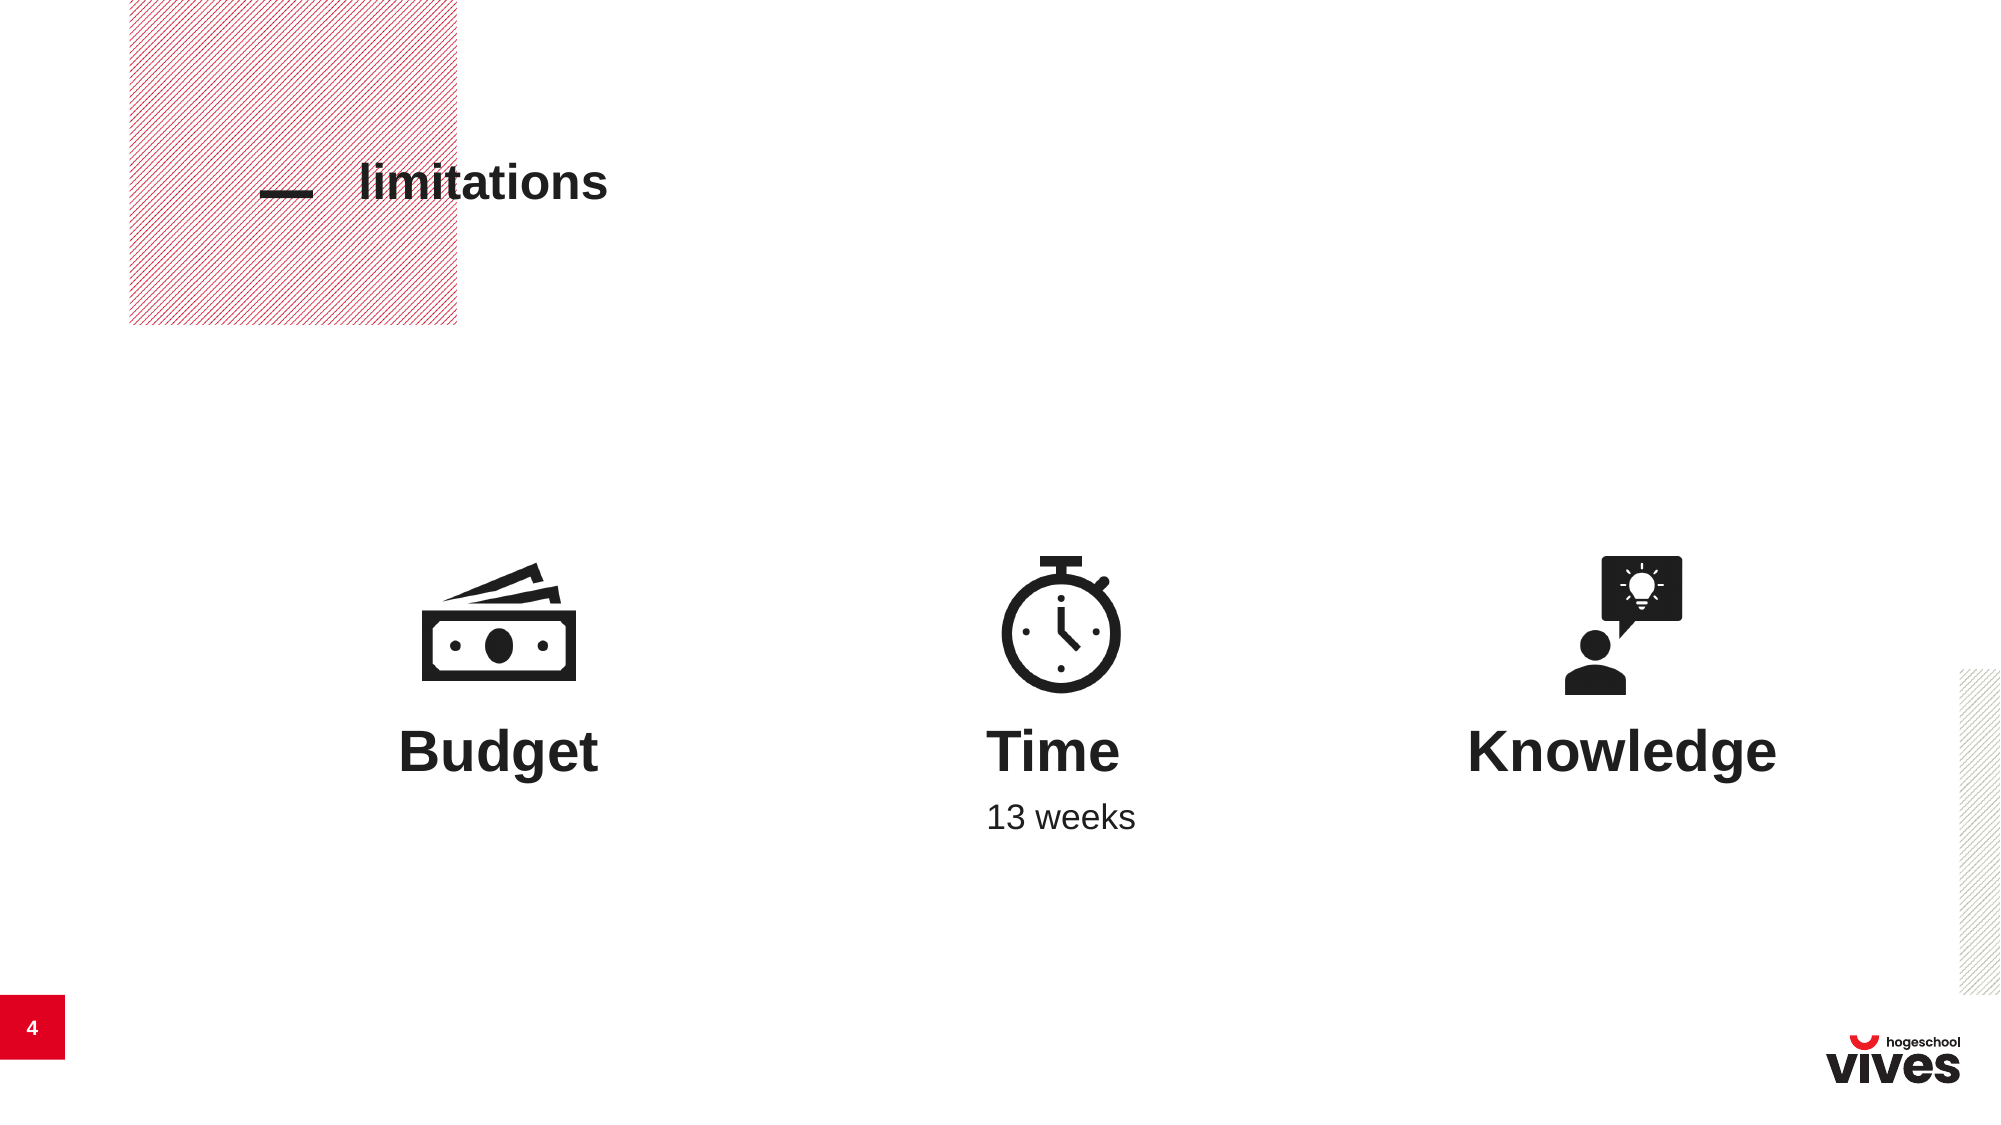

# limitations
Budget
Time
13 weeks
Knowledge